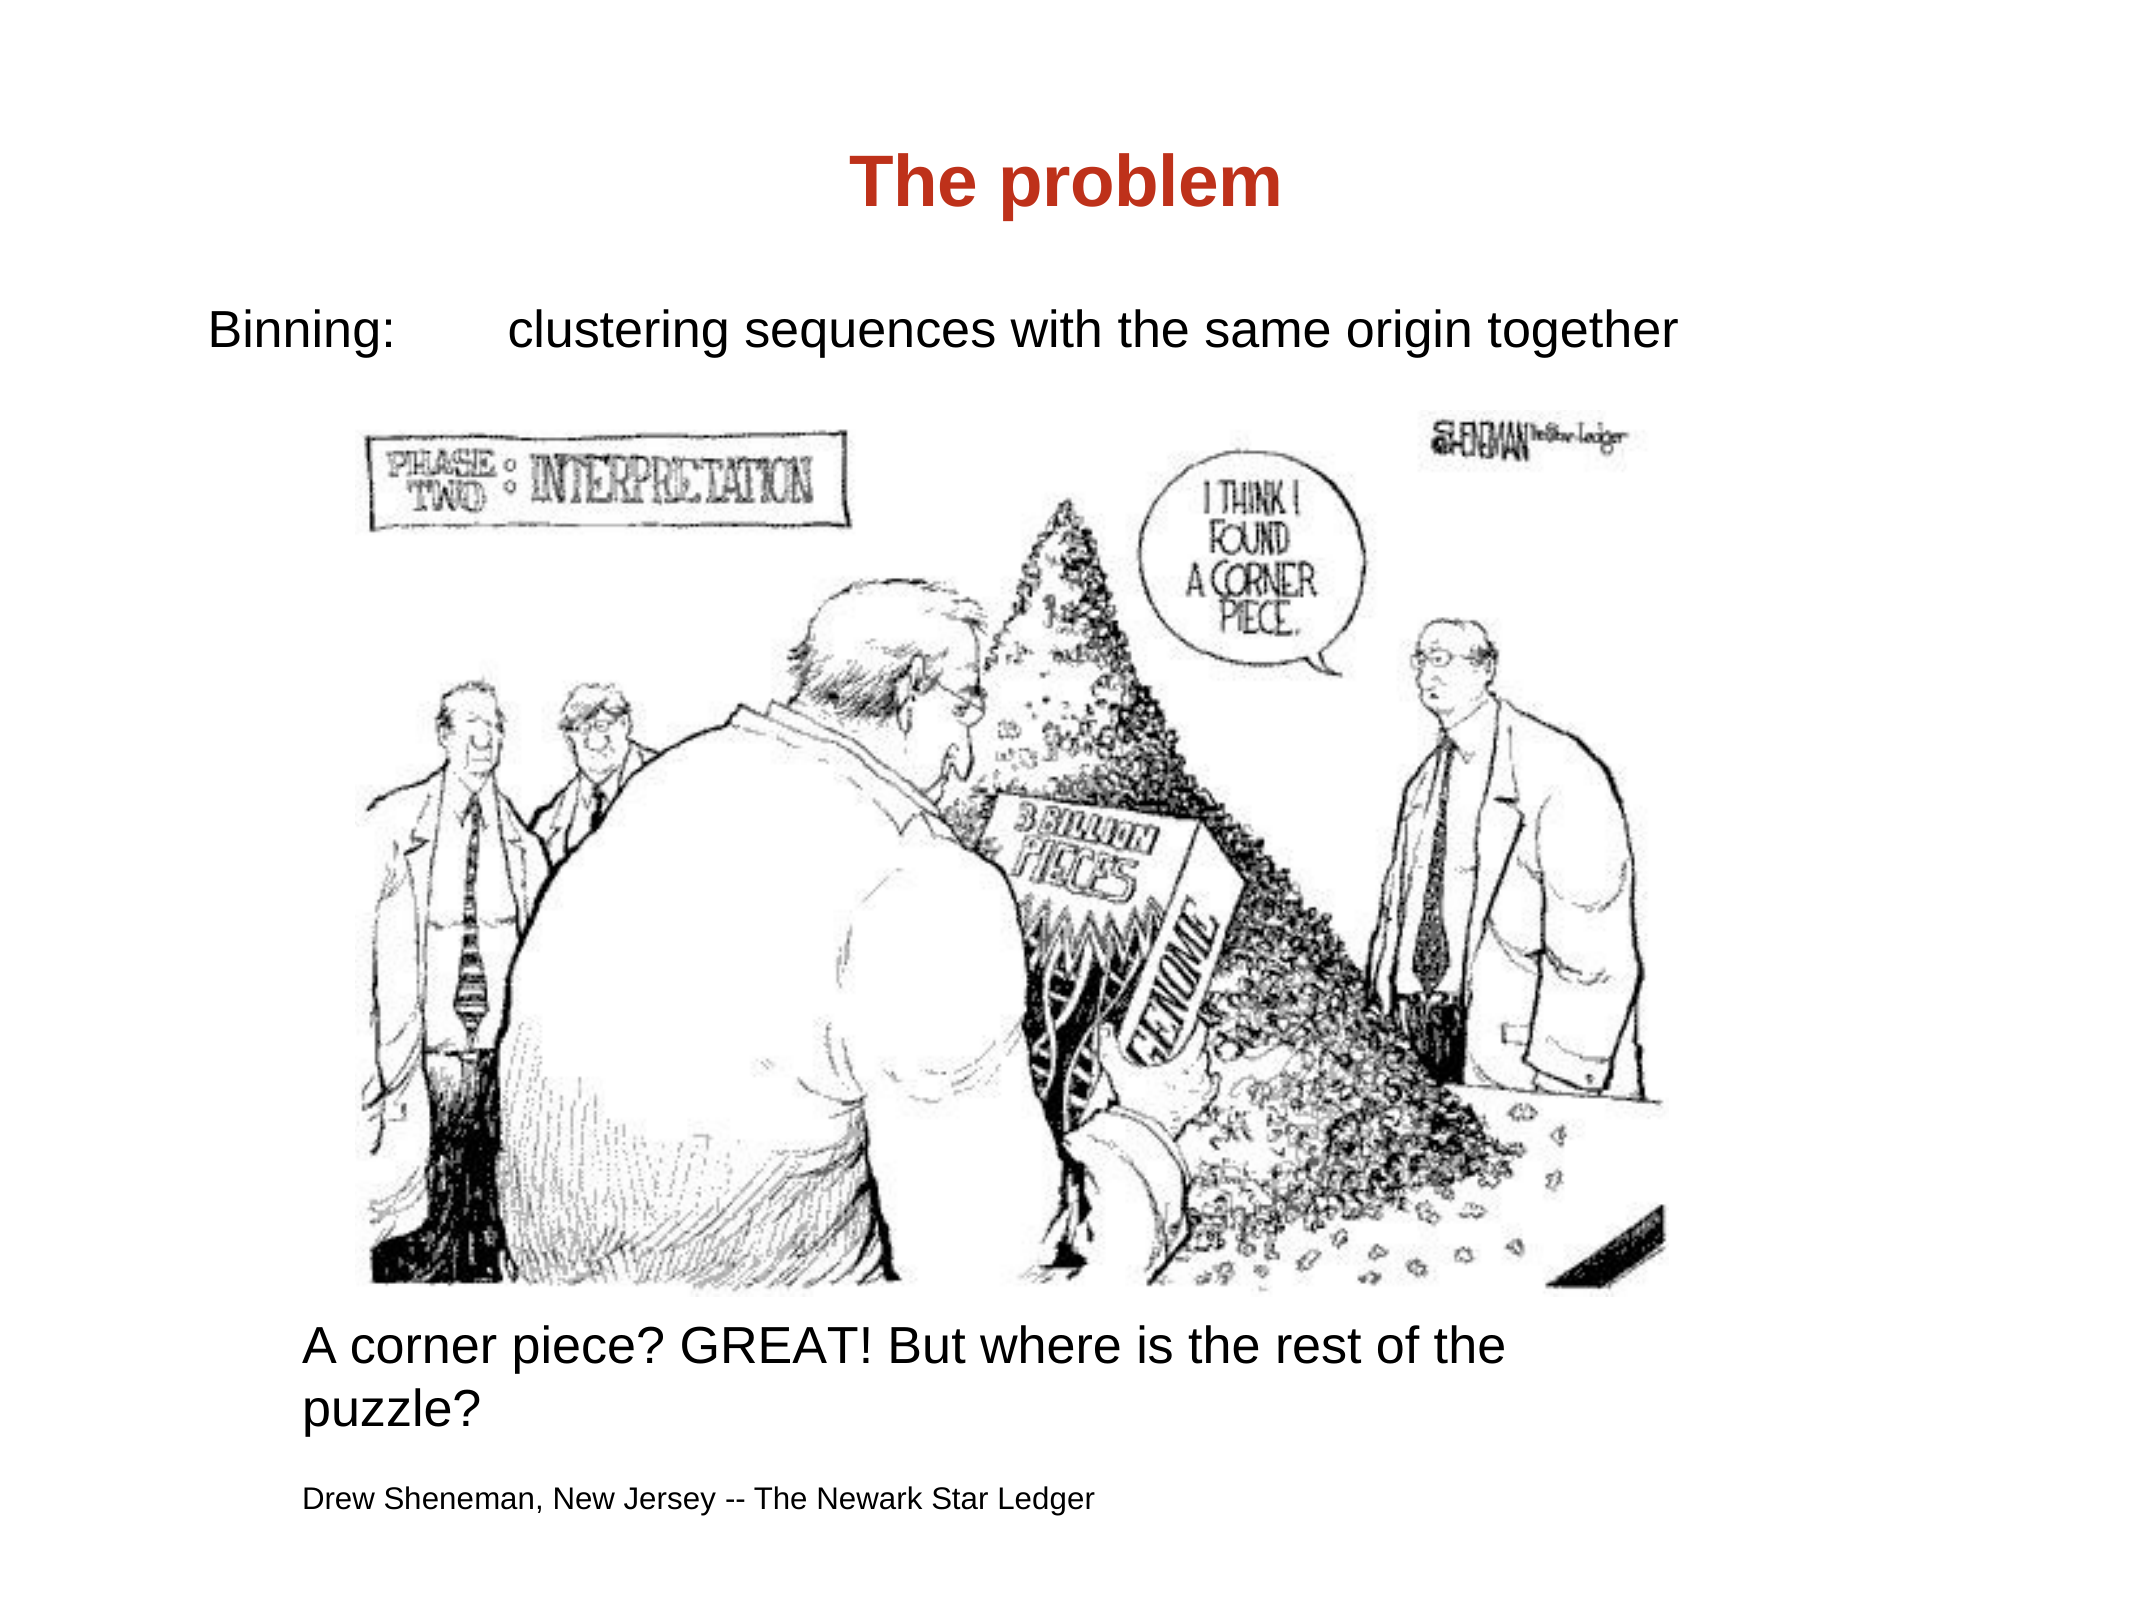

# The problem
Binning:
clustering sequences with the same origin together

A corner piece? GREAT! But where is the rest of the puzzle?
Drew Sheneman, New Jersey -- The Newark Star Ledger